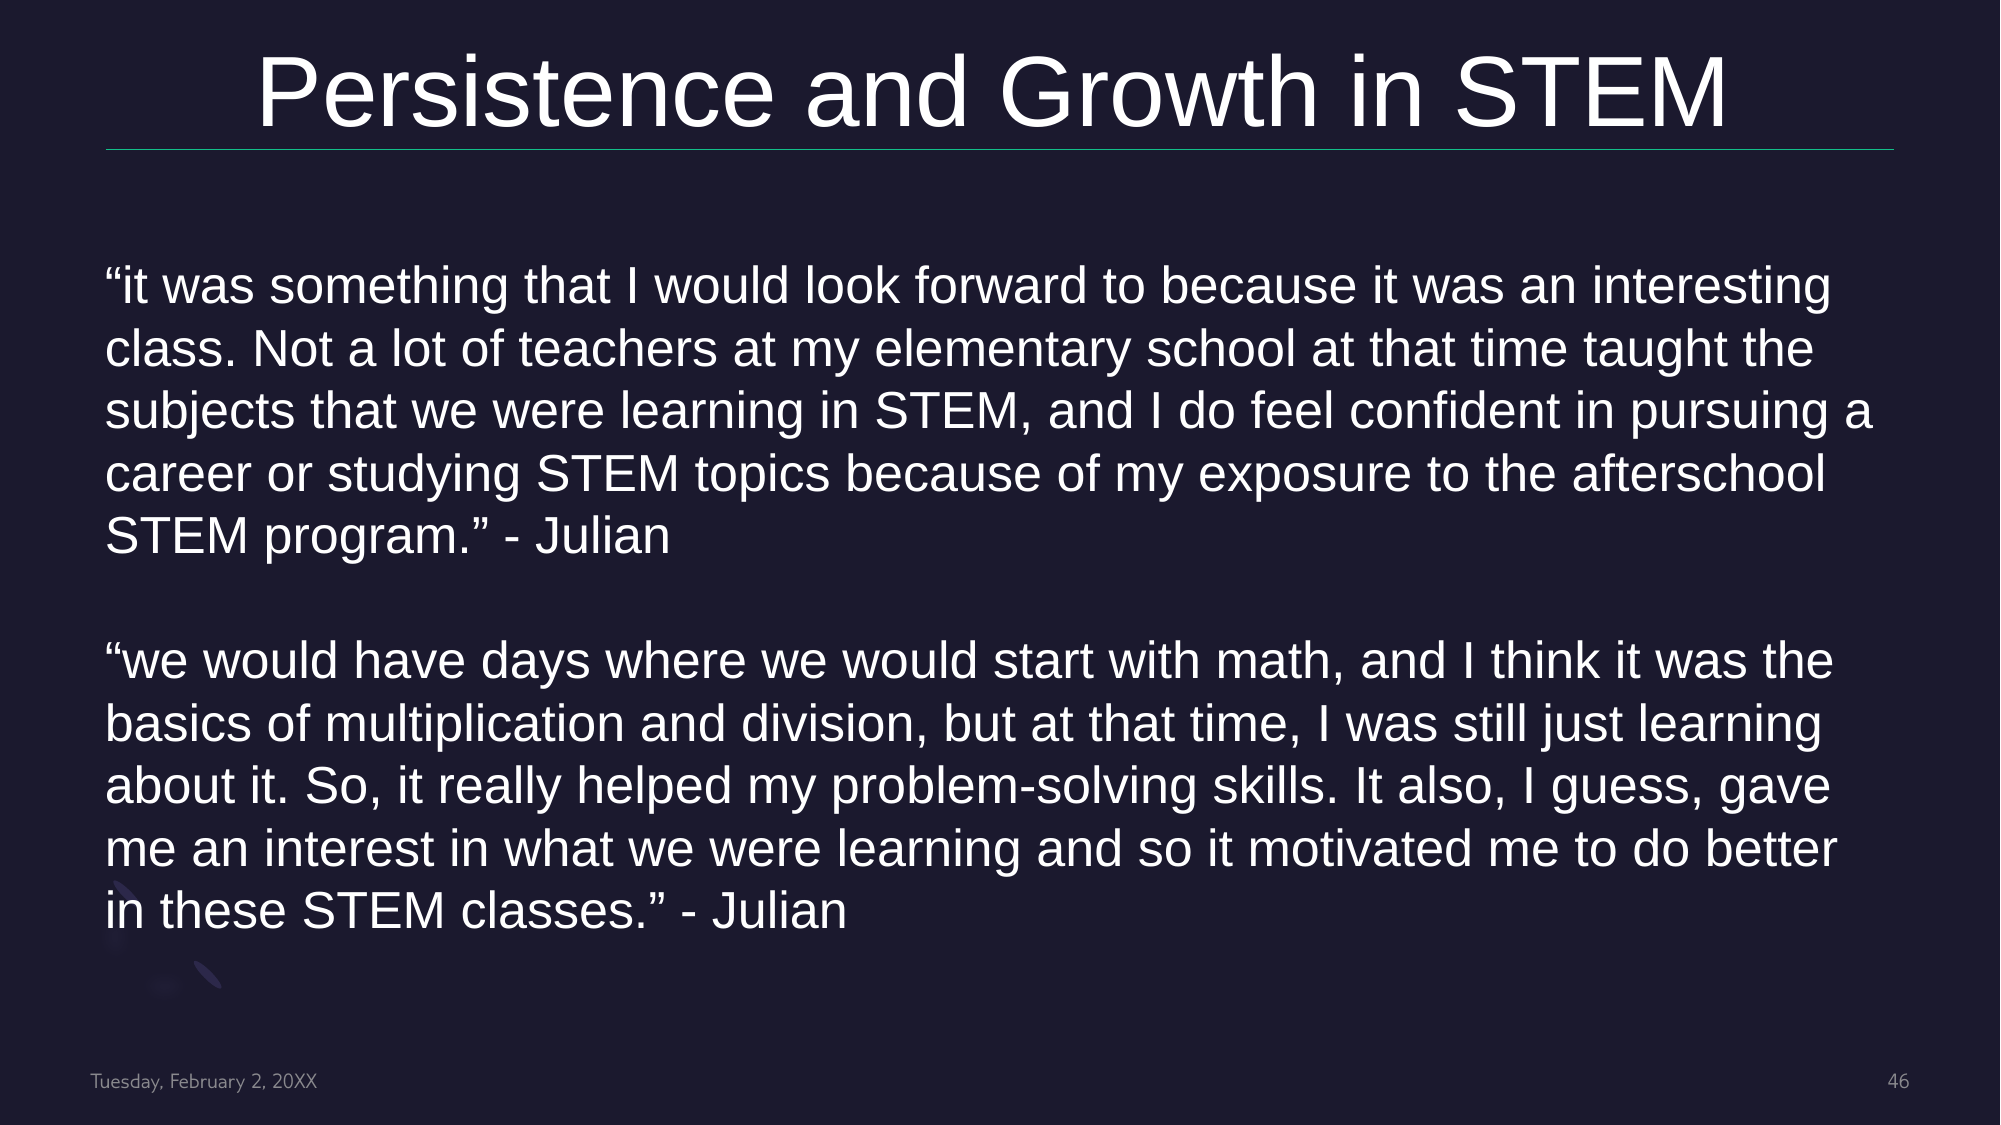

# Persistence and Growth in STEM
“it was something that I would look forward to because it was an interesting class. Not a lot of teachers at my elementary school at that time taught the subjects that we were learning in STEM, and I do feel confident in pursuing a career or studying STEM topics because of my exposure to the afterschool STEM program.” - Julian
“we would have days where we would start with math, and I think it was the basics of multiplication and division, but at that time, I was still just learning about it. So, it really helped my problem-solving skills. It also, I guess, gave me an interest in what we were learning and so it motivated me to do better in these STEM classes.” - Julian

Tuesday, February 2, 20XX
46